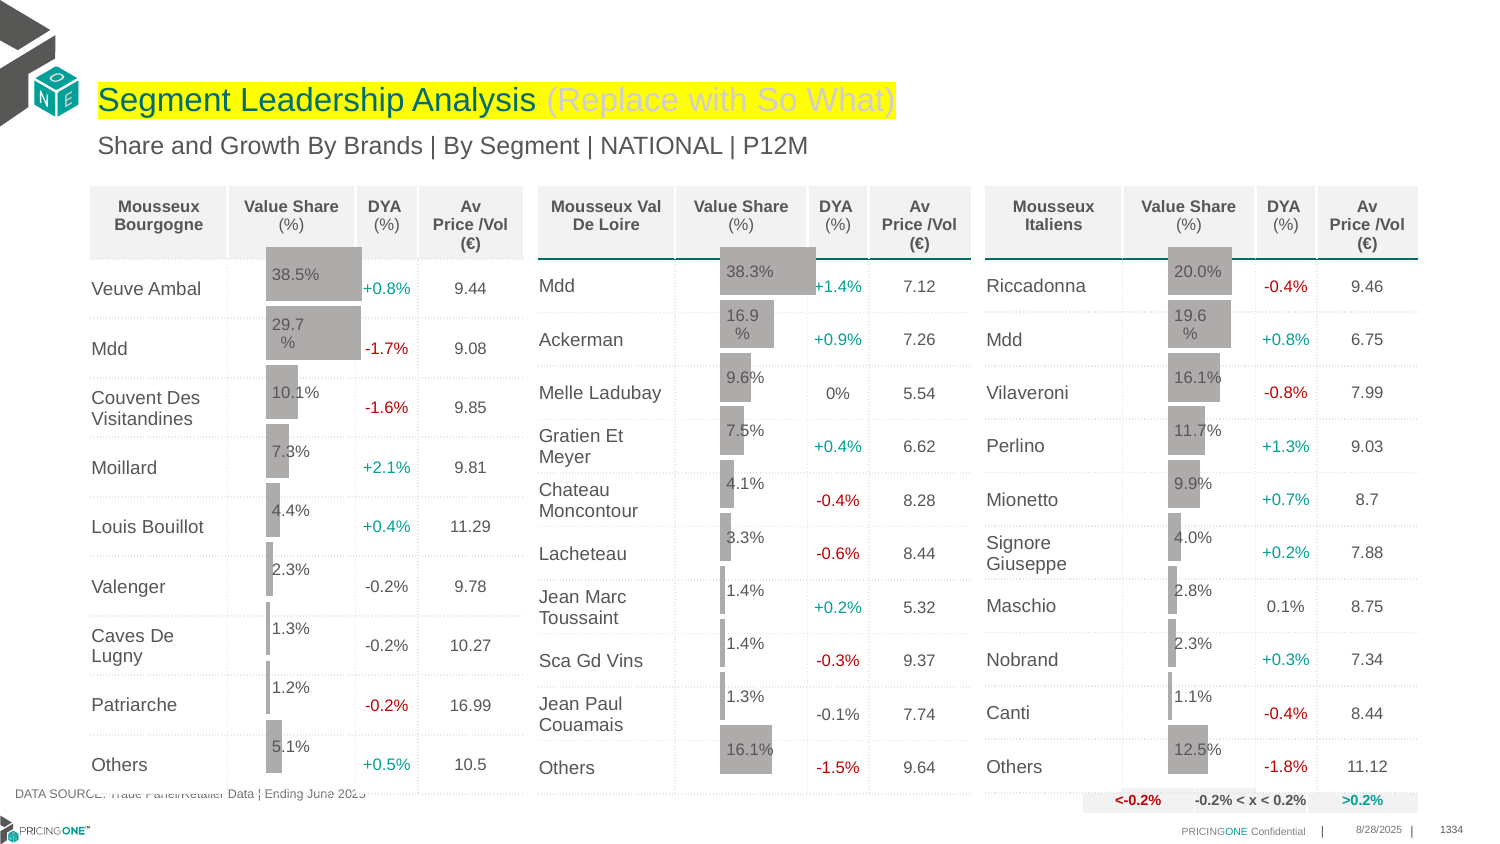

# Segment Leadership Analysis (Replace with So What)
Share and Growth By Brands | By Segment | NATIONAL | P12M
| Mousseux Val De Loire | Value Share (%) | DYA (%) | Av Price /Vol (€) |
| --- | --- | --- | --- |
| Mdd |  | +1.4% | 7.12 |
| Ackerman |  | +0.9% | 7.26 |
| Melle Ladubay |  | 0% | 5.54 |
| Gratien Et Meyer |  | +0.4% | 6.62 |
| Chateau Moncontour |  | -0.4% | 8.28 |
| Lacheteau |  | -0.6% | 8.44 |
| Jean Marc Toussaint |  | +0.2% | 5.32 |
| Sca Gd Vins |  | -0.3% | 9.37 |
| Jean Paul Couamais |  | -0.1% | 7.74 |
| Others |  | -1.5% | 9.64 |
| Mousseux Bourgogne | Value Share (%) | DYA (%) | Av Price /Vol (€) |
| --- | --- | --- | --- |
| Veuve Ambal |  | +0.8% | 9.44 |
| Mdd |  | -1.7% | 9.08 |
| Couvent Des Visitandines |  | -1.6% | 9.85 |
| Moillard |  | +2.1% | 9.81 |
| Louis Bouillot |  | +0.4% | 11.29 |
| Valenger |  | -0.2% | 9.78 |
| Caves De Lugny |  | -0.2% | 10.27 |
| Patriarche |  | -0.2% | 16.99 |
| Others |  | +0.5% | 10.5 |
| Mousseux Italiens | Value Share (%) | DYA (%) | Av Price /Vol (€) |
| --- | --- | --- | --- |
| Riccadonna |  | -0.4% | 9.46 |
| Mdd |  | +0.8% | 6.75 |
| Vilaveroni |  | -0.8% | 7.99 |
| Perlino |  | +1.3% | 9.03 |
| Mionetto |  | +0.7% | 8.7 |
| Signore Giuseppe |  | +0.2% | 7.88 |
| Maschio |  | 0.1% | 8.75 |
| Nobrand |  | +0.3% | 7.34 |
| Canti |  | -0.4% | 8.44 |
| Others |  | -1.8% | 11.12 |

### Chart

| Category | Mousseux Bourgogne | NATIONAL |
|---|---|
| None | 0.38549858105852314 |

### Chart

| Category | Mousseux Val De Loire | NATIONAL |
|---|---|
| None | 0.3833967208153652 |

### Chart

| Category | Mousseux Italiens | NATIONAL |
|---|---|
| None | 0.20000194831468987 |
DATA SOURCE: Trade Panel/Retailer Data | Ending June 2025
| <-0.2% | -0.2% < x < 0.2% | >0.2% |
| --- | --- | --- |

8/28/2025
1334